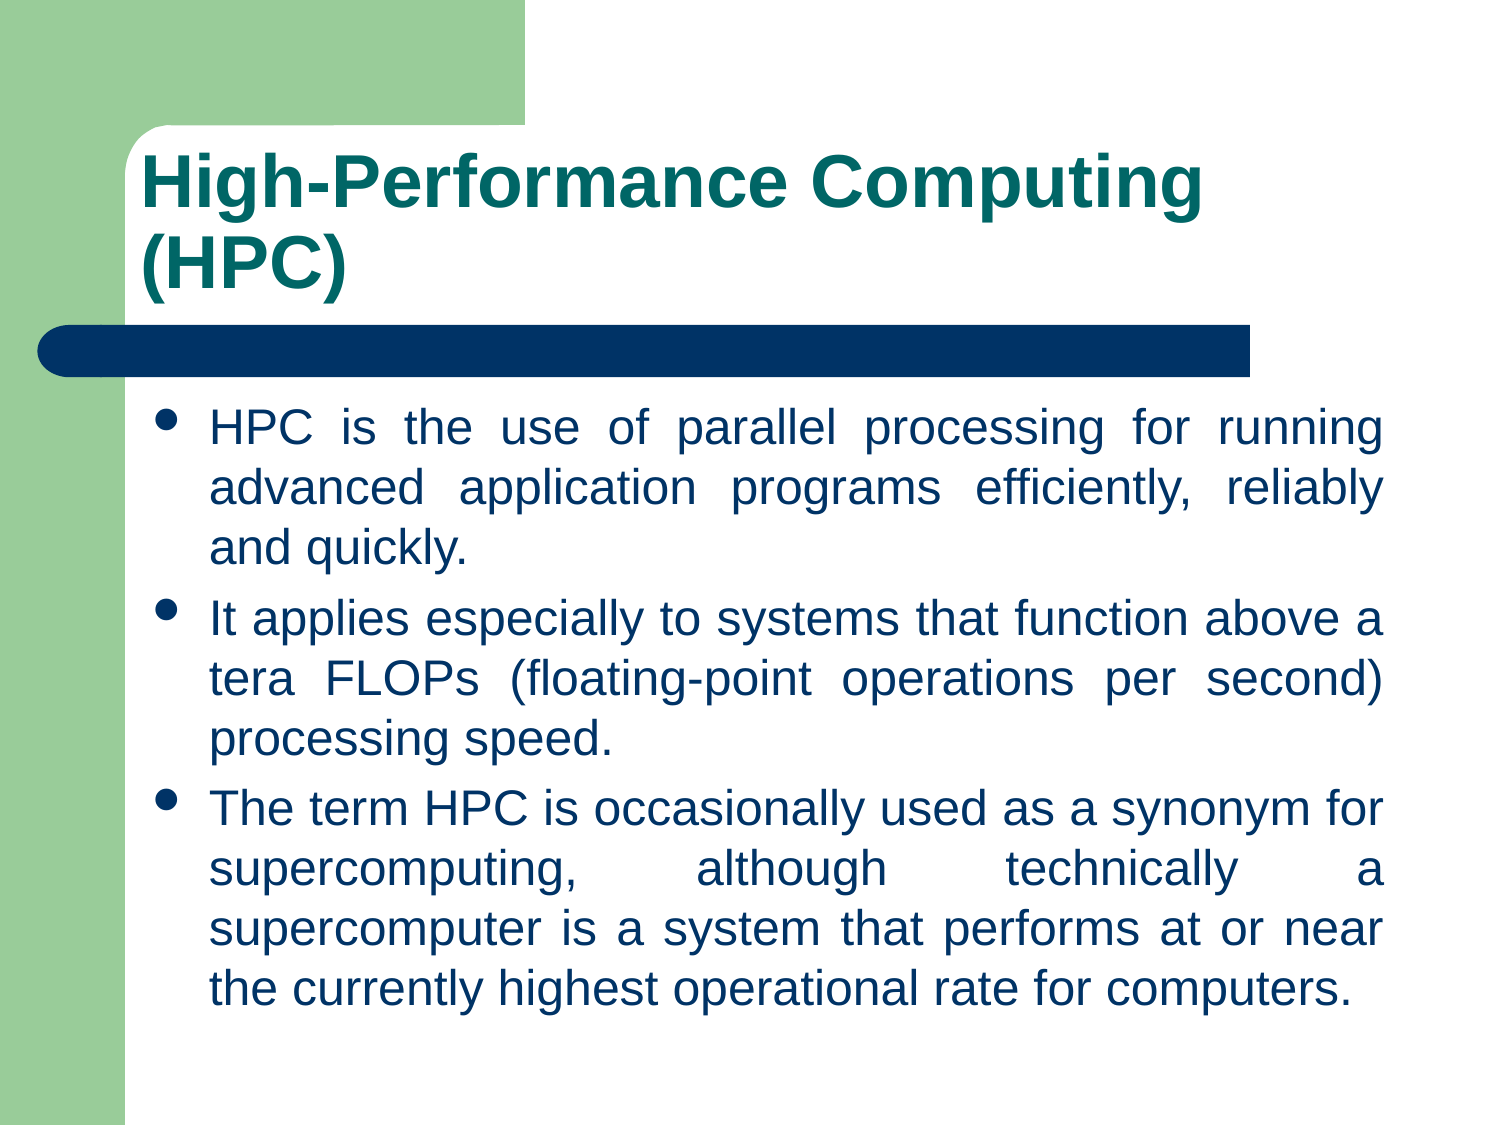

# High-Performance Computing (HPC)
HPC is the use of parallel processing for running advanced application programs efficiently, reliably and quickly.
It applies especially to systems that function above a tera FLOPs (floating-point operations per second) processing speed.
The term HPC is occasionally used as a synonym for supercomputing, although technically a supercomputer is a system that performs at or near the currently highest operational rate for computers.